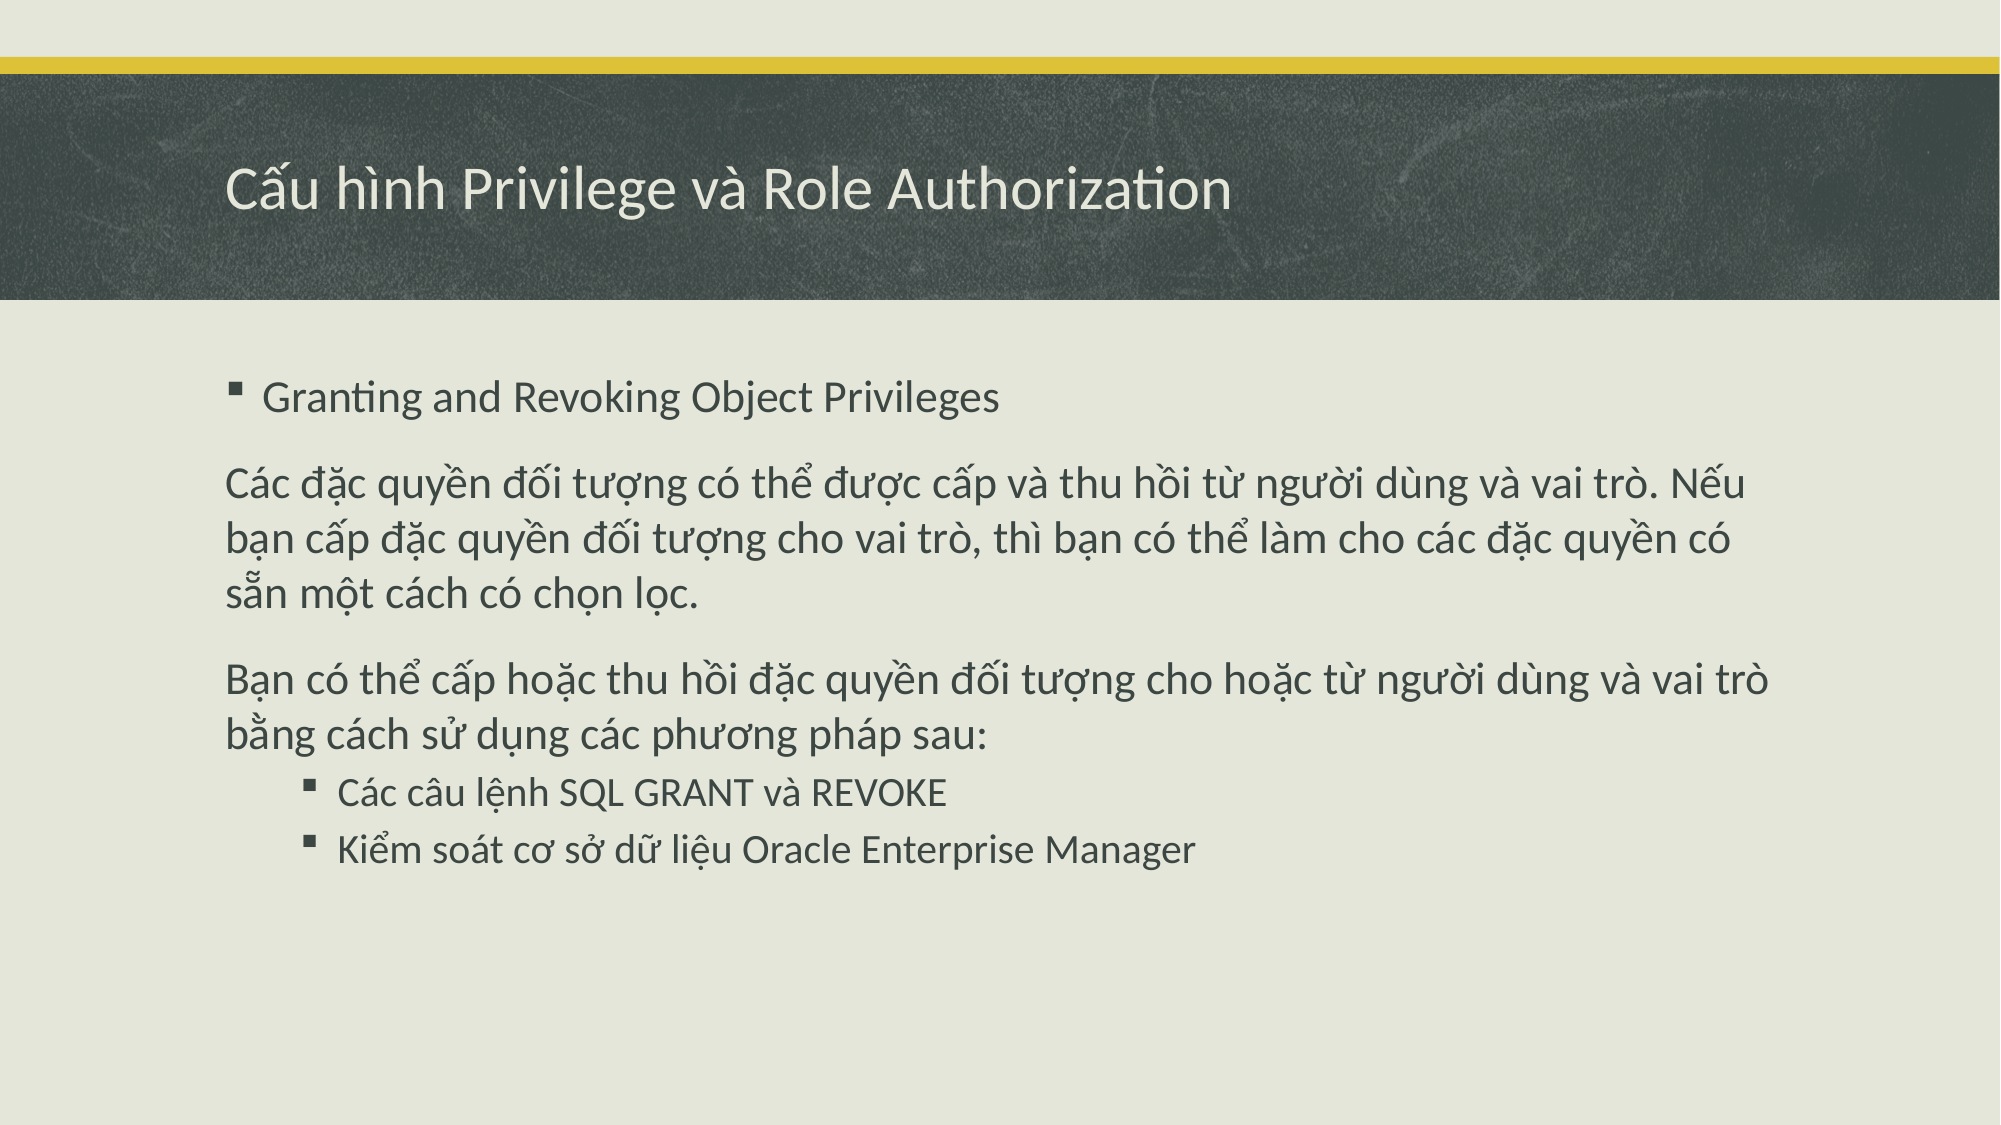

# Cấu hình Privilege và Role Authorization
Granting and Revoking Object Privileges
Các đặc quyền đối tượng có thể được cấp và thu hồi từ người dùng và vai trò. Nếu bạn cấp đặc quyền đối tượng cho vai trò, thì bạn có thể làm cho các đặc quyền có sẵn một cách có chọn lọc.
Bạn có thể cấp hoặc thu hồi đặc quyền đối tượng cho hoặc từ người dùng và vai trò bằng cách sử dụng các phương pháp sau:
Các câu lệnh SQL GRANT và REVOKE
Kiểm soát cơ sở dữ liệu Oracle Enterprise Manager